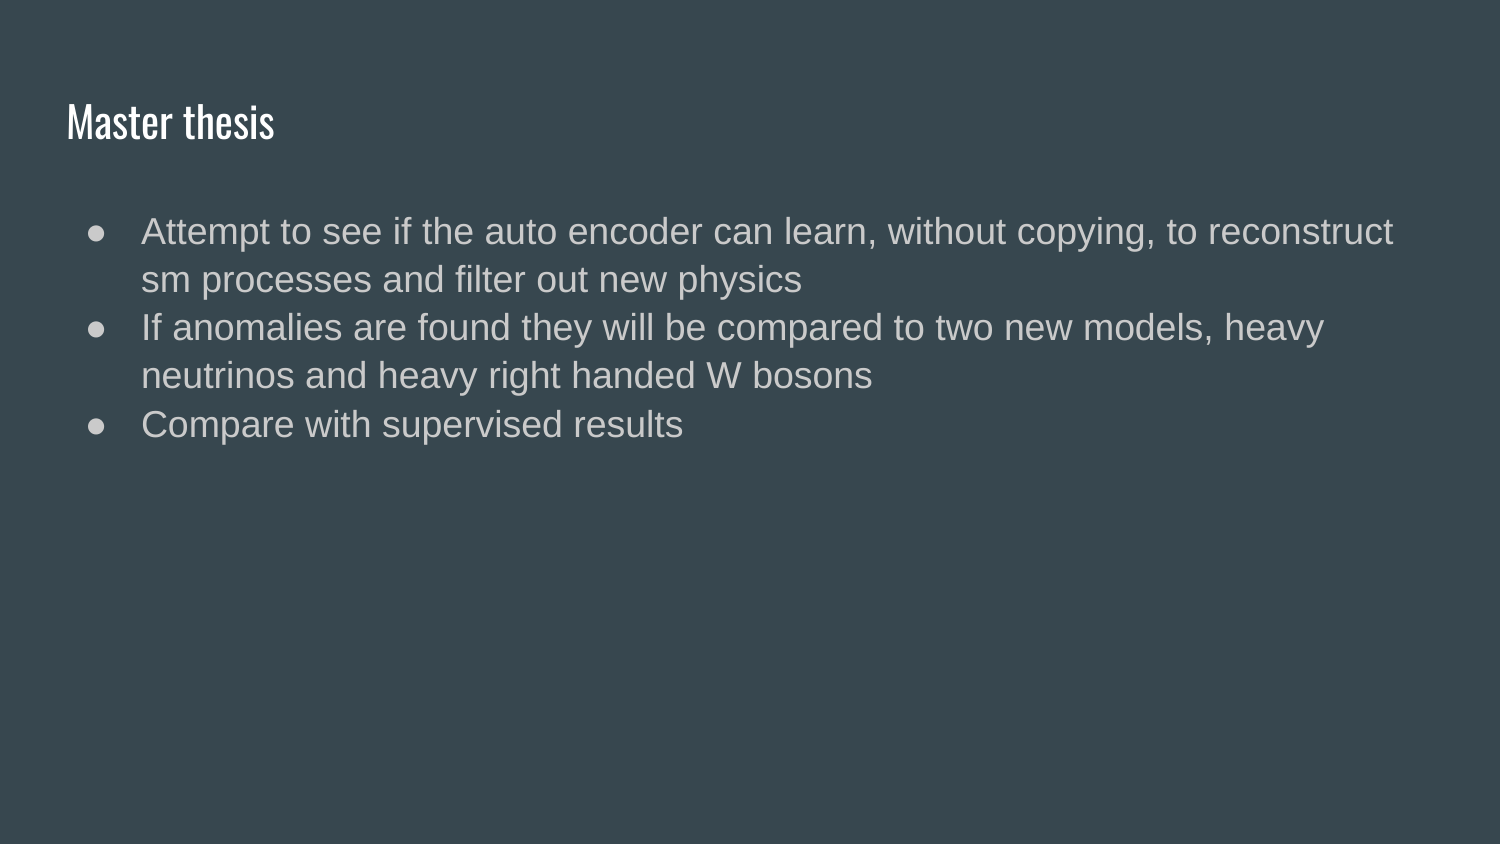

# Master thesis
Attempt to see if the auto encoder can learn, without copying, to reconstruct sm processes and filter out new physics
If anomalies are found they will be compared to two new models, heavy neutrinos and heavy right handed W bosons
Compare with supervised results